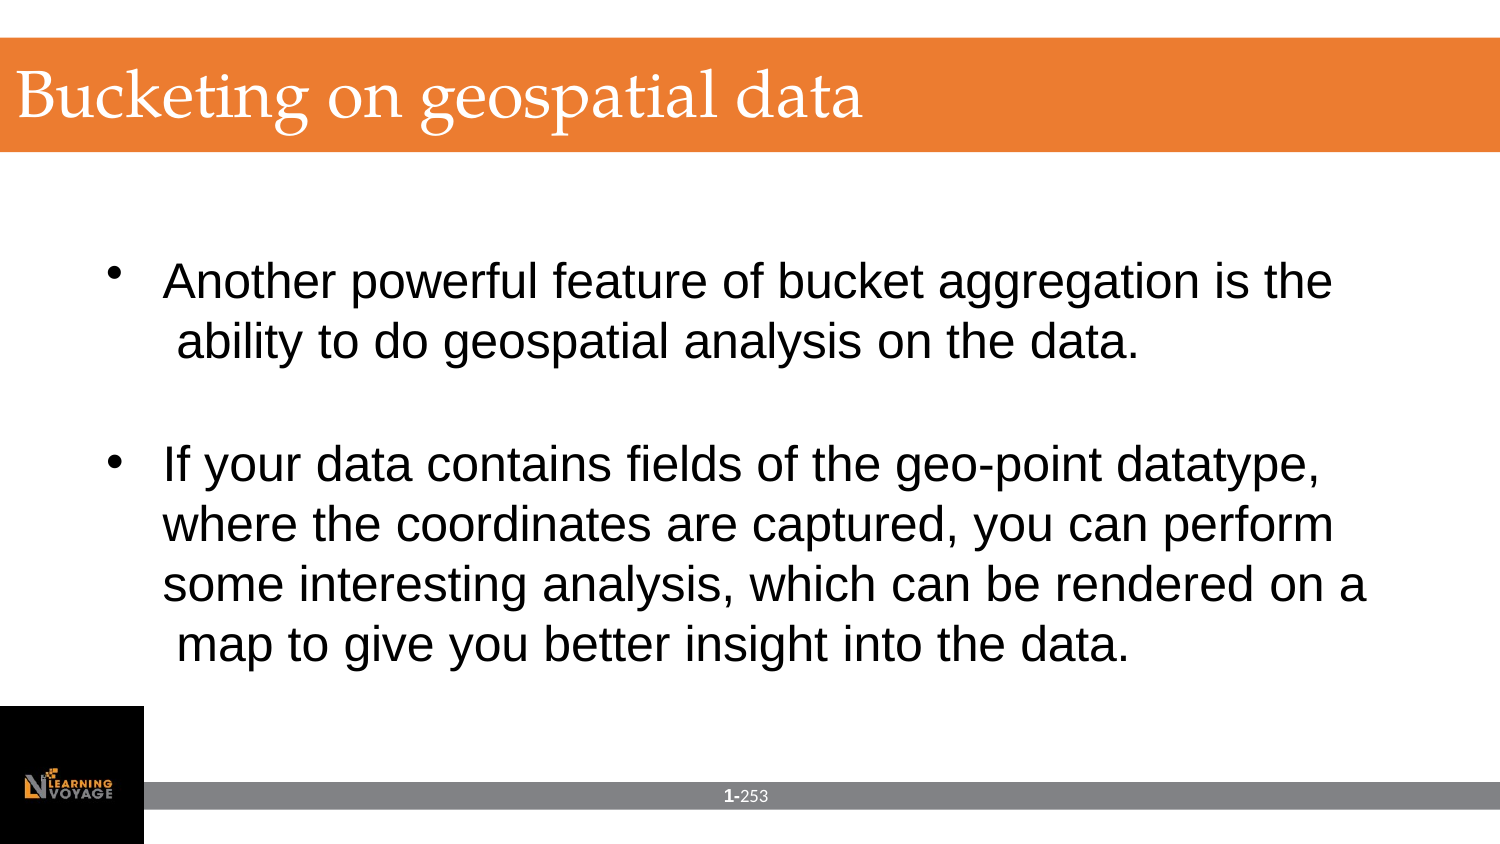

# Bucketing on geospatial data
Another powerful feature of bucket aggregation is the  ability to do geospatial analysis on the data.

If your data contains fields of the geo-point datatype,  where the coordinates are captured, you can perform  some interesting analysis, which can be rendered on a  map to give you better insight into the data.
1-253